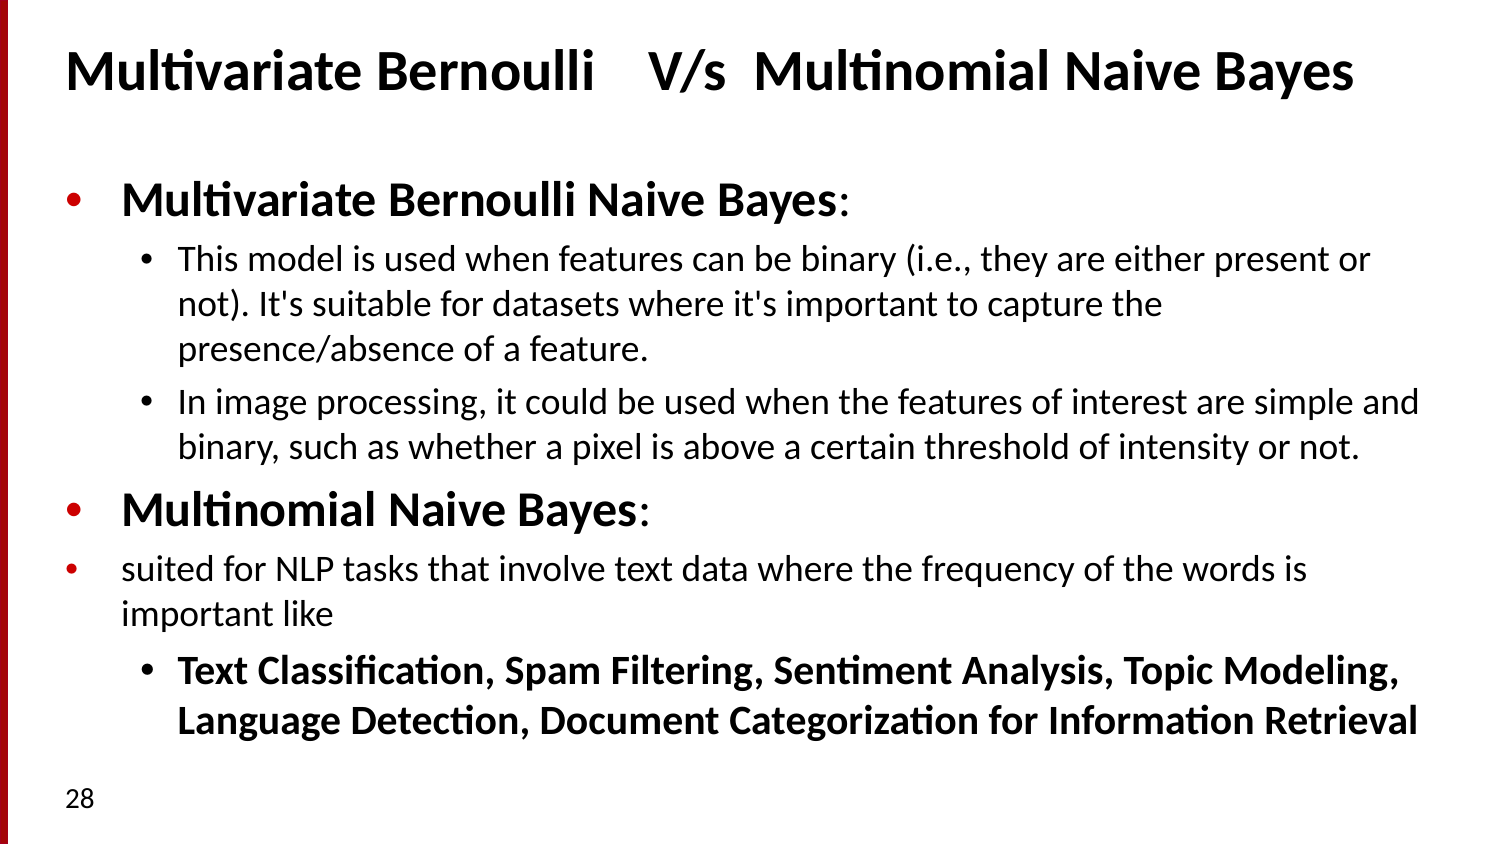

# Multivariate Bernoulli    V/s  Multinomial Naive Bayes
Multivariate Bernoulli Naive Bayes:
This model is used when features can be binary (i.e., they are either present or not). It's suitable for datasets where it's important to capture the presence/absence of a feature.
In image processing, it could be used when the features of interest are simple and binary, such as whether a pixel is above a certain threshold of intensity or not.
Multinomial Naive Bayes:
suited for NLP tasks that involve text data where the frequency of the words is important like
Text Classification, Spam Filtering, Sentiment Analysis, Topic Modeling, Language Detection, Document Categorization for Information Retrieval

28